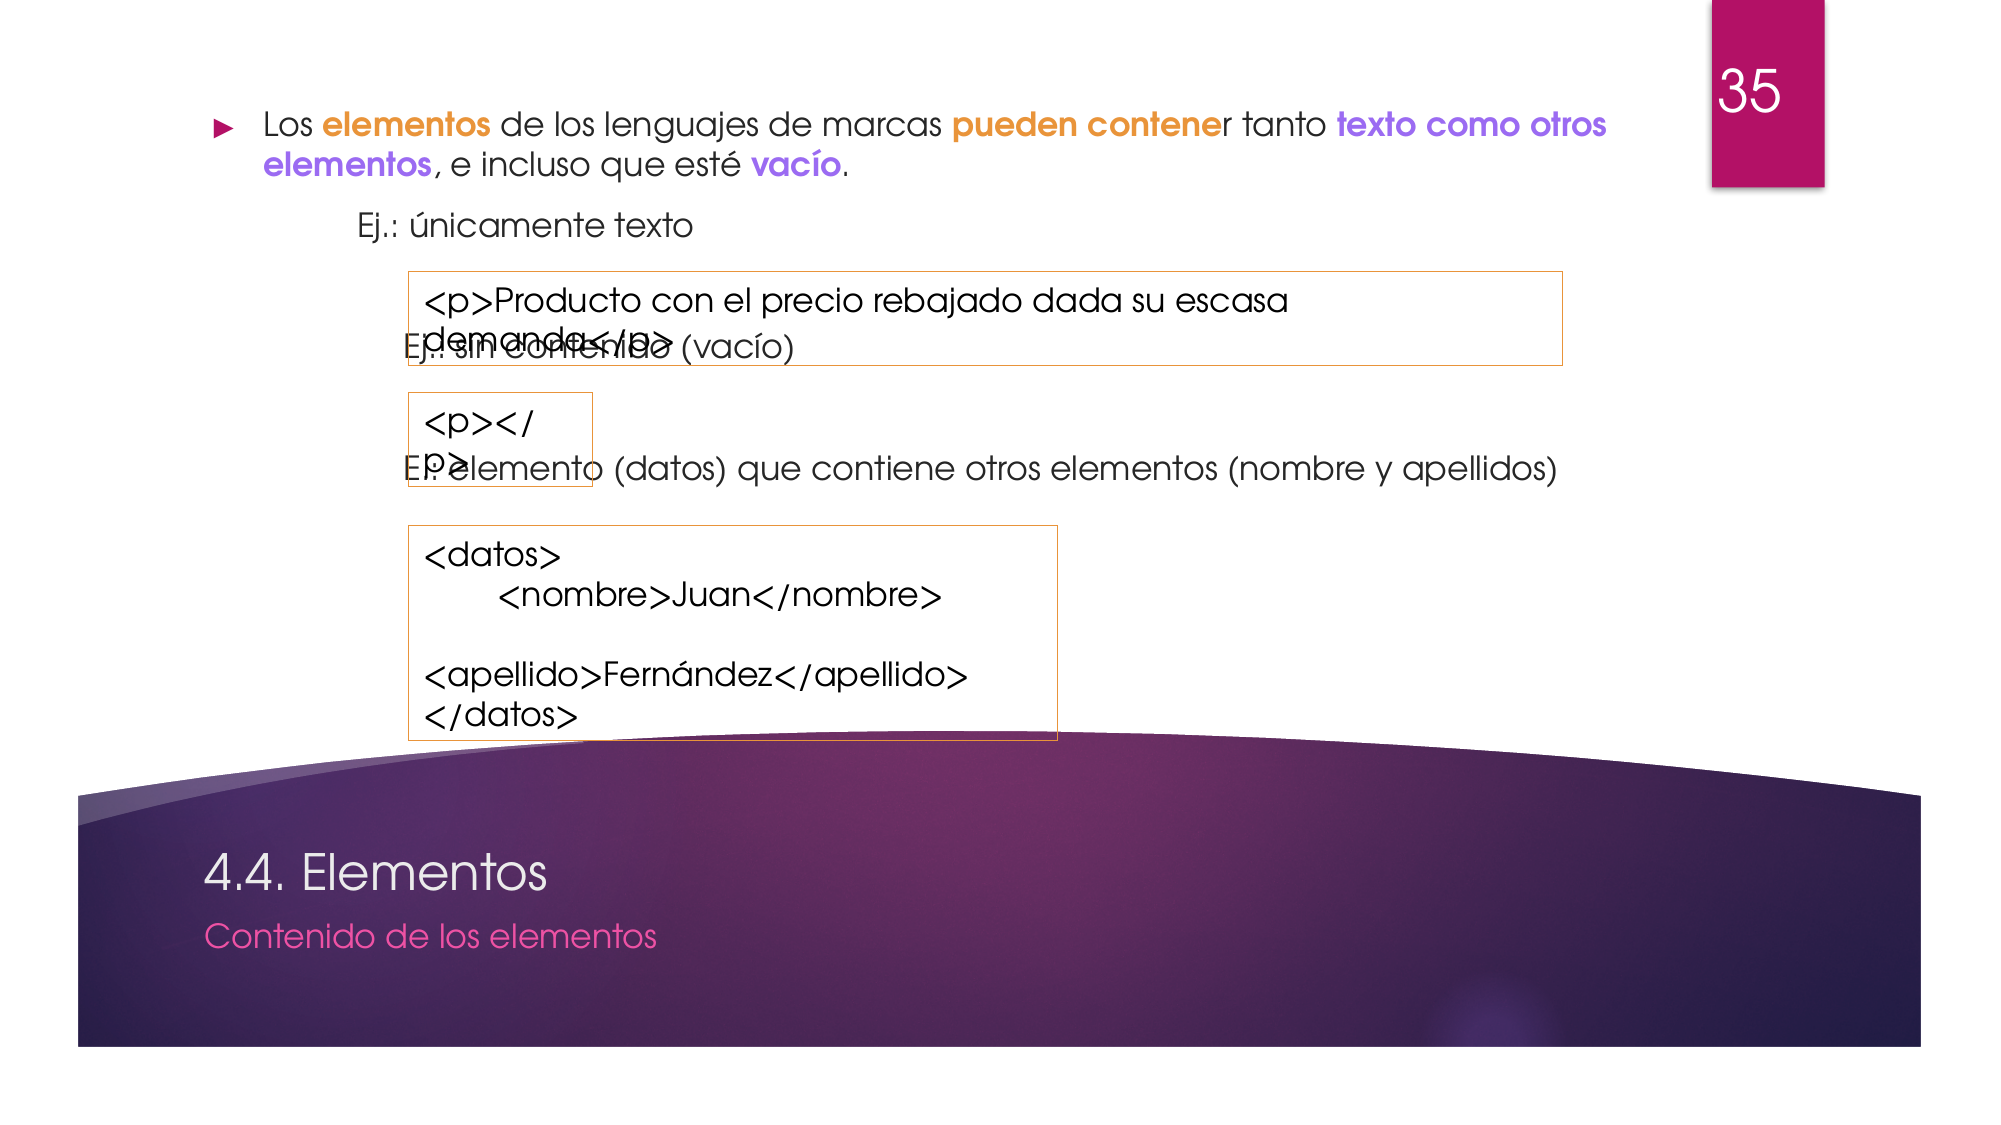

35
Los elementos de los lenguajes de marcas pueden contener tanto texto como otros elementos, e incluso que esté vacío.
	Ej.: únicamente texto

	Ej.: sin contenido (vacío)

	E.: elemento (datos) que contiene otros elementos (nombre y apellidos)
<p>Producto con el precio rebajado dada su escasa demanda</p>
<p></p>
<datos>
        <nombre>Juan</nombre>
        <apellido>Fernández</apellido>
</datos>
# 4.4. Elementos
Contenido de los elementos